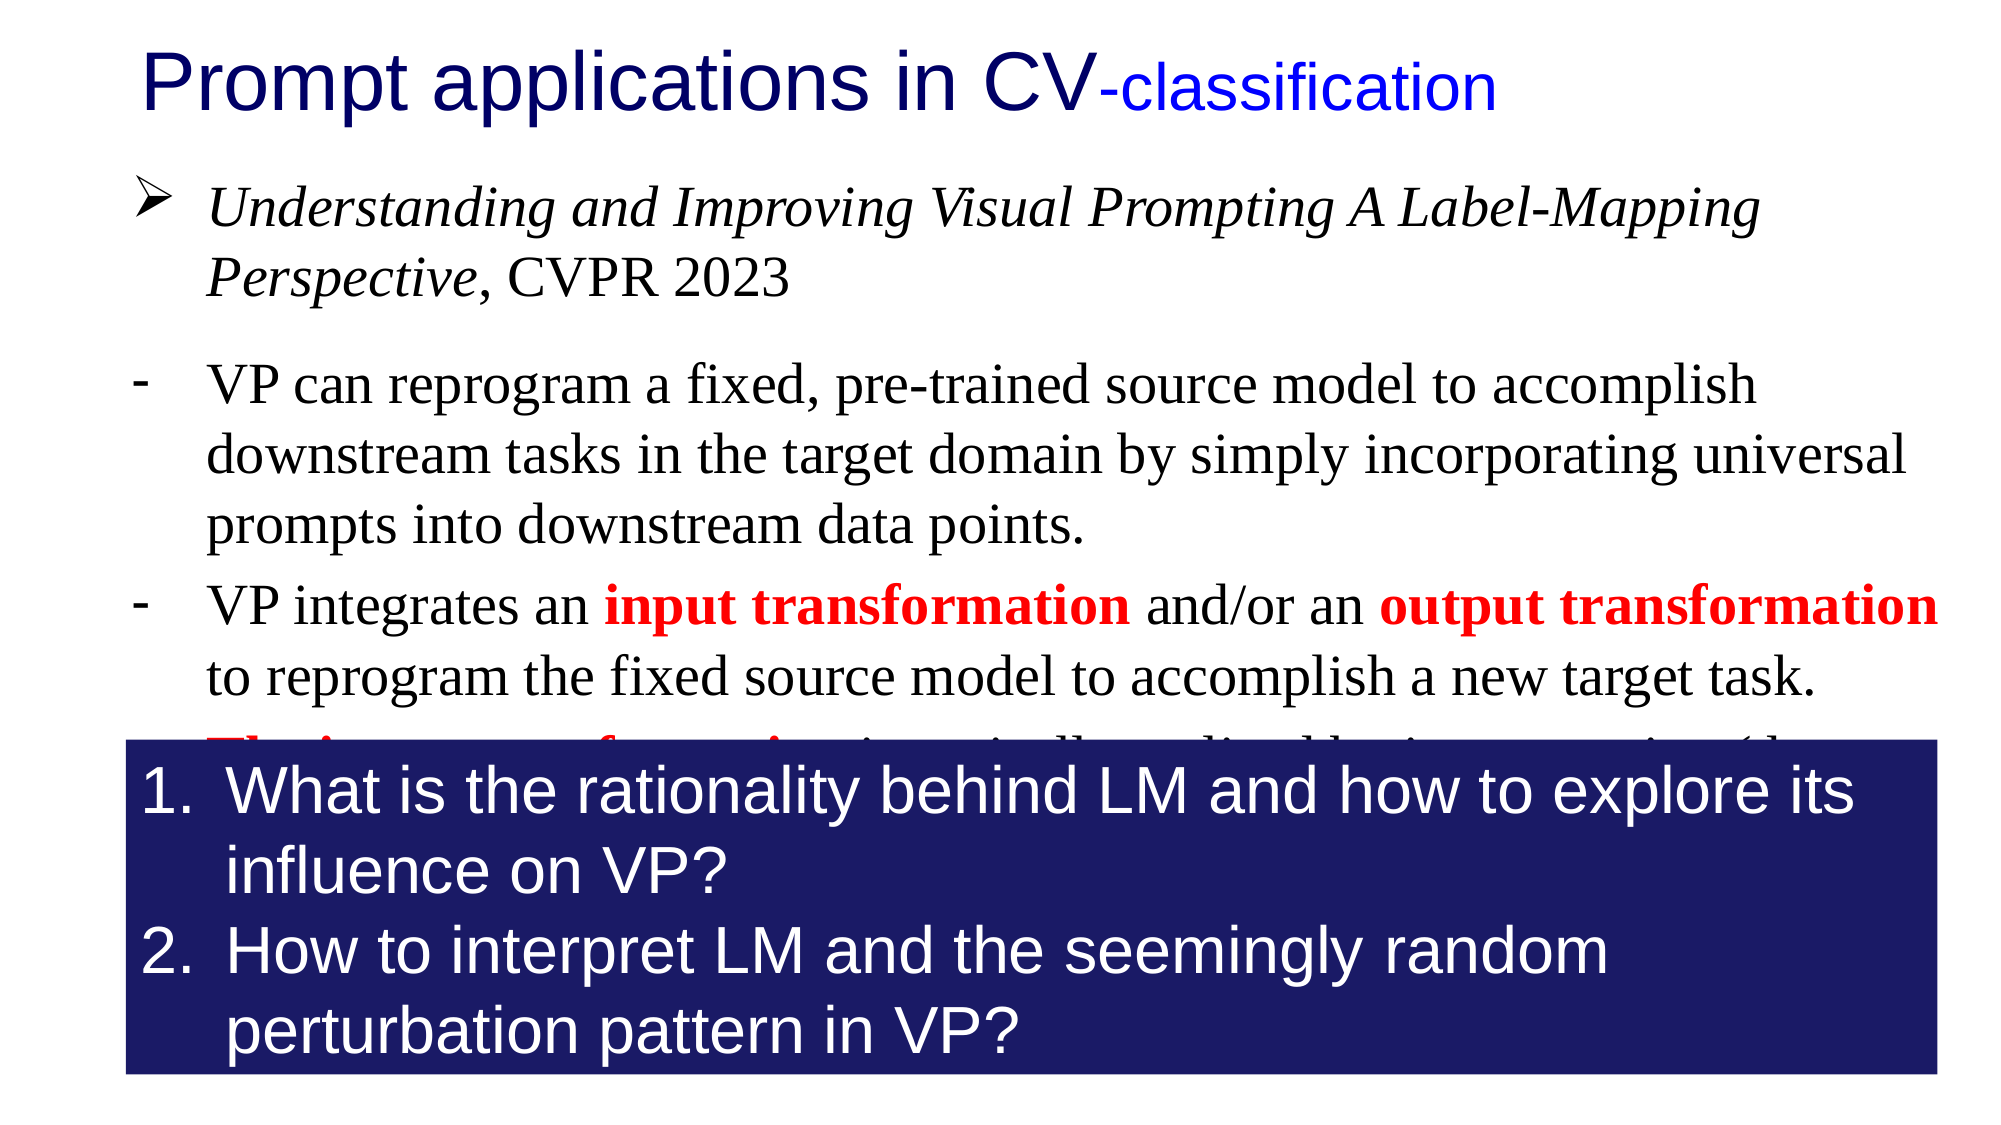

# Prompt applications in CV-classification
Understanding and Improving Visual Prompting A Label-Mapping Perspective, CVPR 2023
VP can reprogram a fixed, pre-trained source model to accomplish downstream tasks in the target domain by simply incorporating universal prompts into downstream data points.
VP integrates an input transformation and/or an output transformation to reprogram the fixed source model to accomplish a new target task.
The input transformation is typically realized by incorporating (data-agnostic) input perturbations (i.e., prompts) into input samples.
The output transformation is given by a function that maps source labels to target labels, known as label mapping (LM).
What is the rationality behind LM and how to explore its influence on VP?
How to interpret LM and the seemingly random perturbation pattern in VP?
44